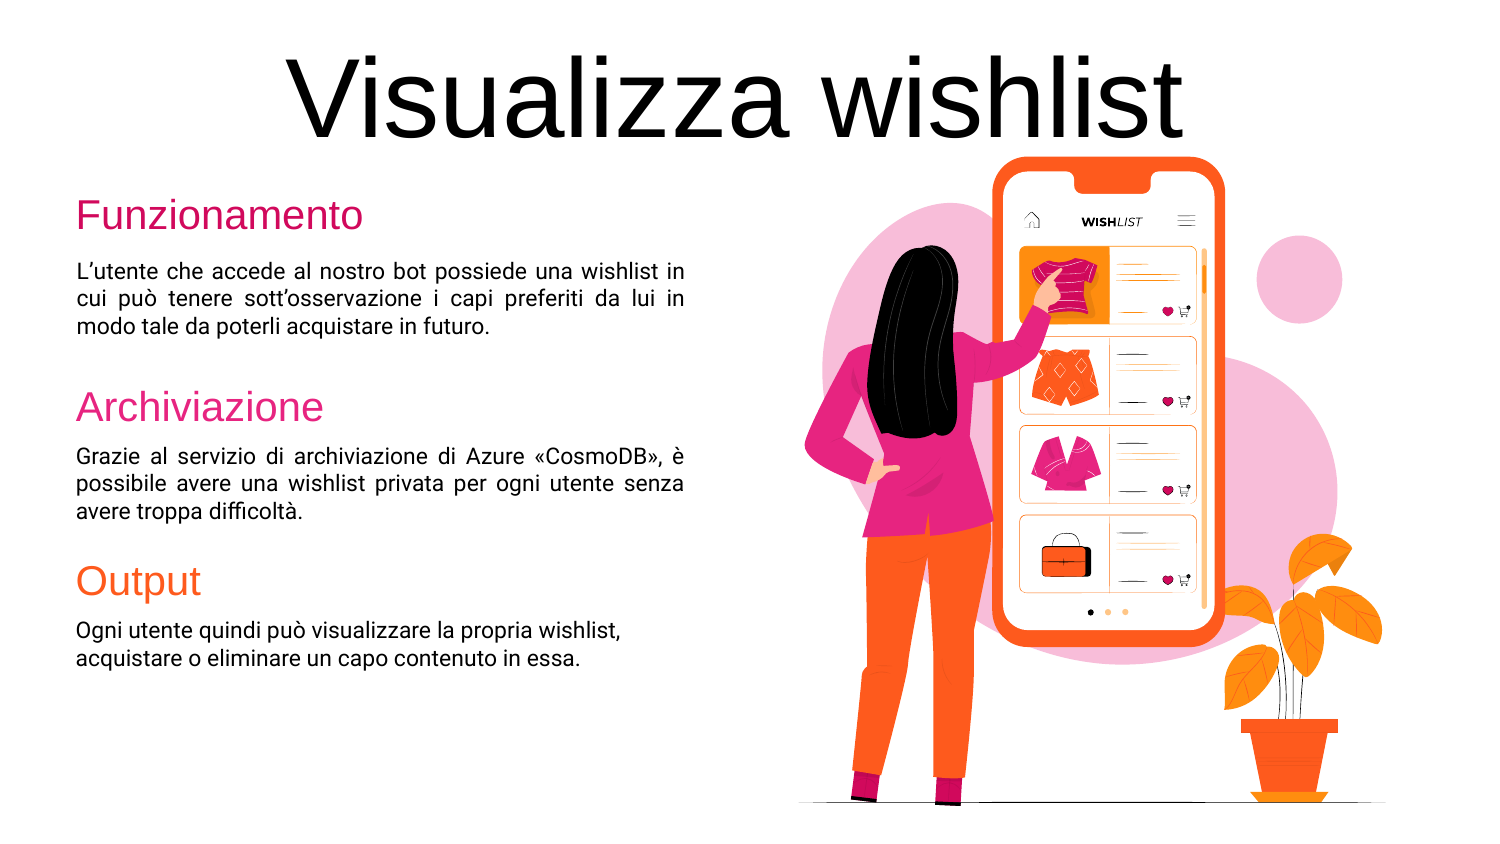

# Visualizza wishlist

Funzionamento
L’utente che accede al nostro bot possiede una wishlist in cui può tenere sott’osservazione i capi preferiti da lui in modo tale da poterli acquistare in futuro.

Archiviazione
Grazie al servizio di archiviazione di Azure «CosmoDB», è possibile avere una wishlist privata per ogni utente senza avere troppa difficoltà.
Output
Ogni utente quindi può visualizzare la propria wishlist, acquistare o eliminare un capo contenuto in essa.